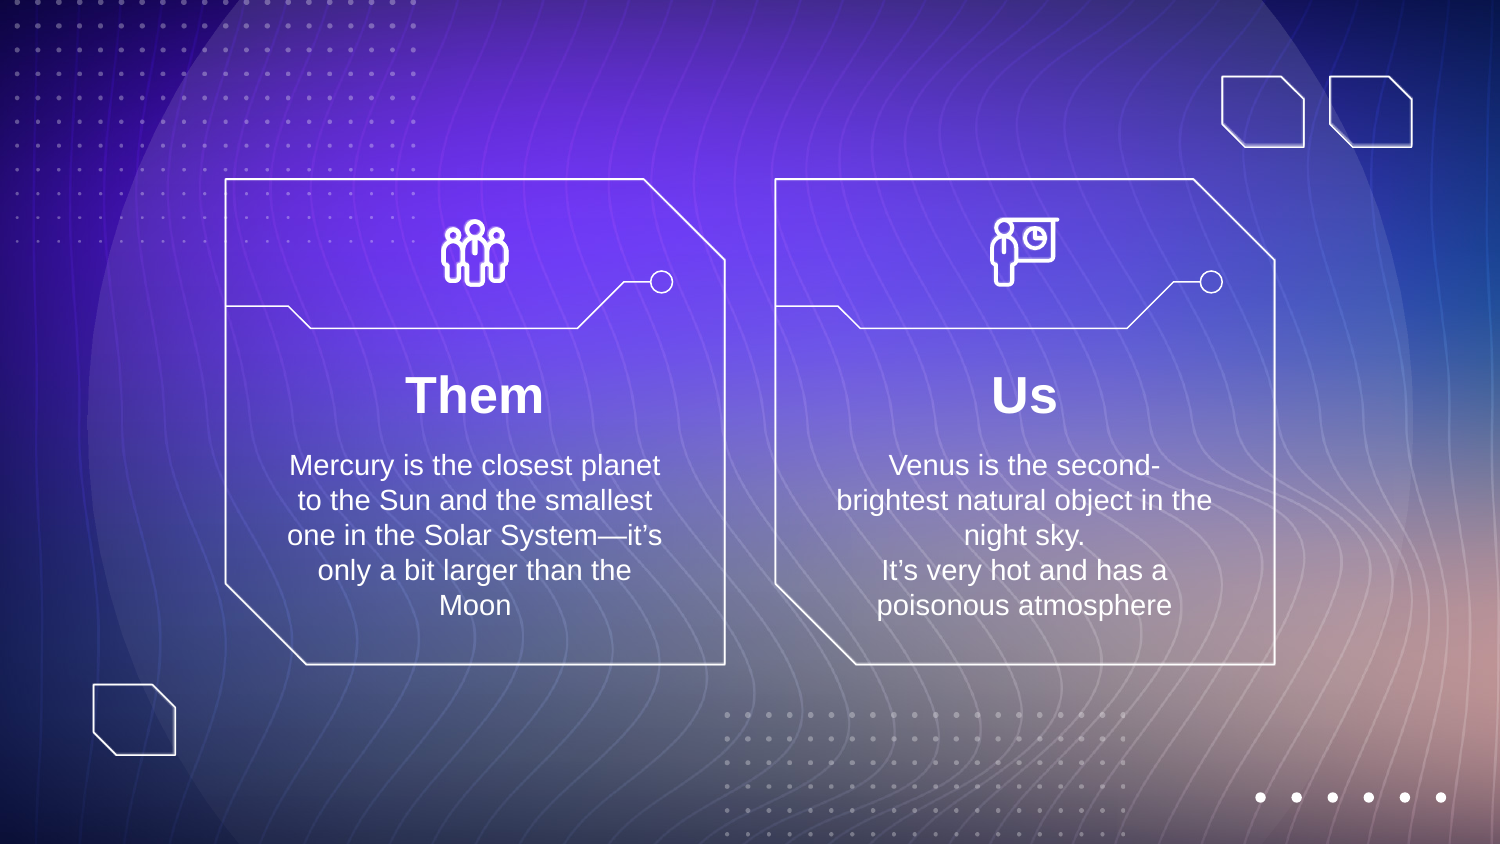

Them
Us
Mercury is the closest planet to the Sun and the smallest one in the Solar System—it’s only a bit larger than the Moon
Venus is the second-brightest natural object in the night sky.
It’s very hot and has a poisonous atmosphere